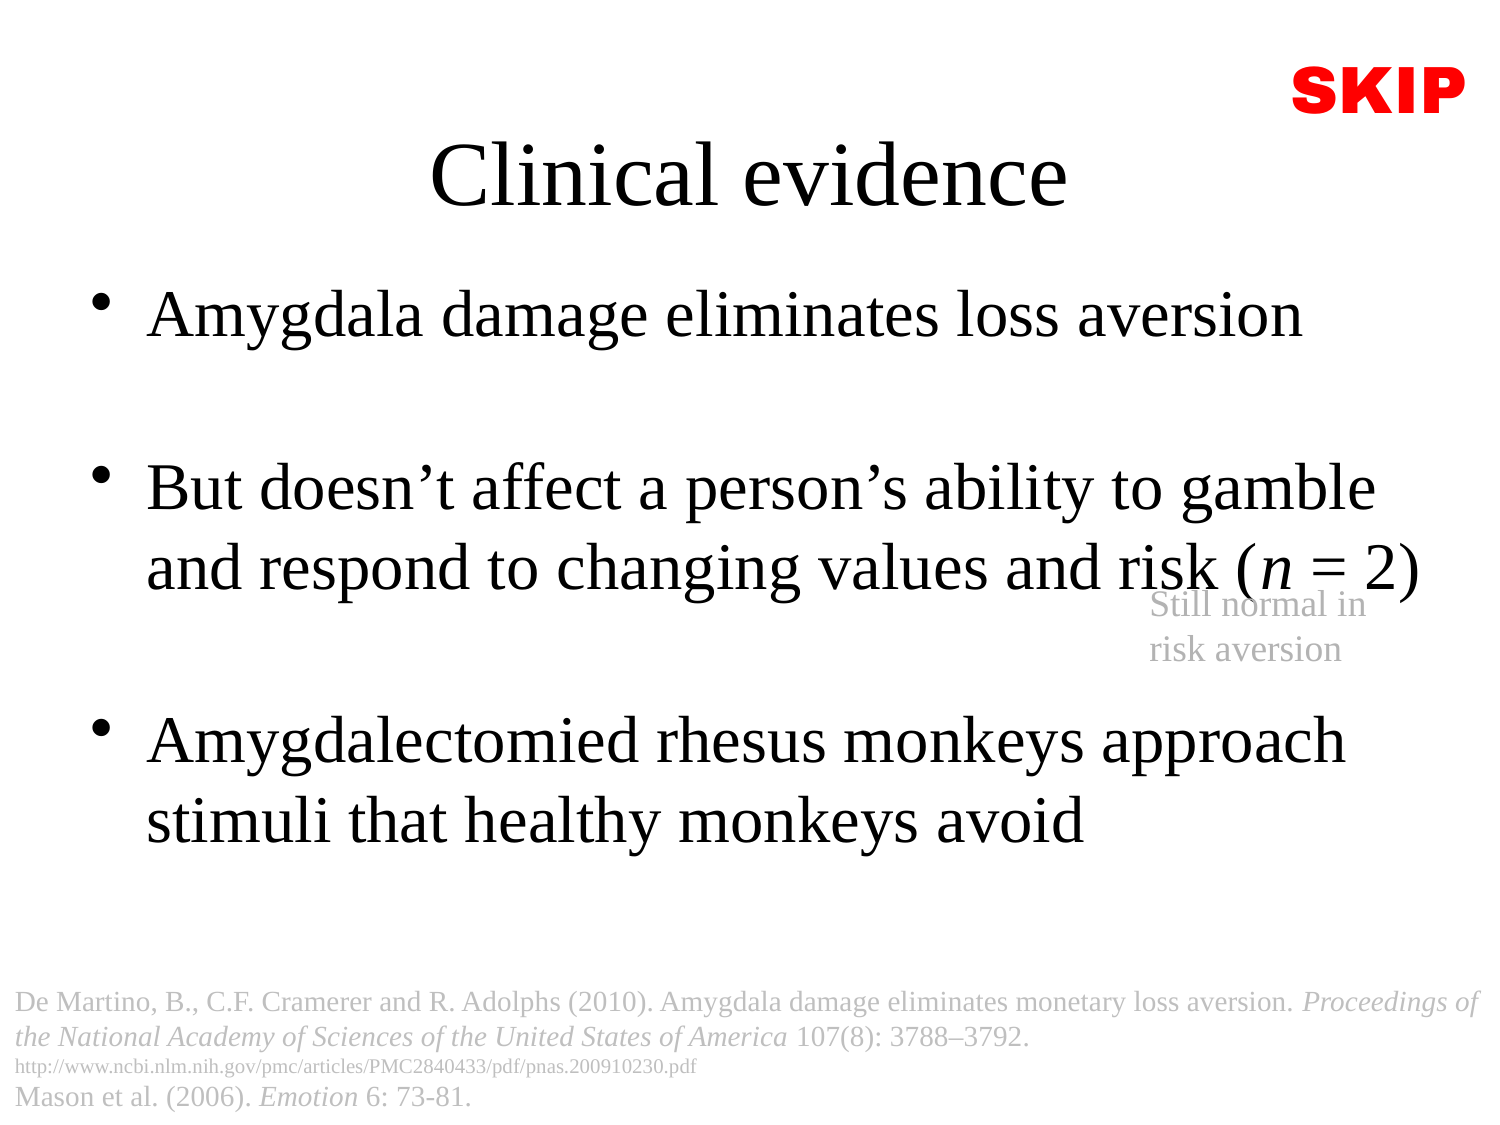

SKIP
# Clinical evidence
Amygdala damage eliminates loss aversion

But doesn’t affect a person’s ability to gamble and respond to changing values and risk (n = 2)

Amygdalectomied rhesus monkeys approach stimuli that healthy monkeys avoid
They prefer higher gains and smaller losses, like normal people
Loss aversion was measured by comparing desirability of various mixed gambles
They do not have an increased appetite for risk per se
They disliked increased outcome variance (risk aversion) as much as normal people do
Still normal in risk aversion
Greater amygdala activation in people with inhibited personalities
De Martino, B., C.F. Cramerer and R. Adolphs (2010). Amygdala damage eliminates monetary loss aversion. Proceedings of the National Academy of Sciences of the United States of America 107(8): 3788–3792. http://www.ncbi.nlm.nih.gov/pmc/articles/PMC2840433/pdf/pnas.200910230.pdf
Mason et al. (2006). Emotion 6: 73-81.
No fMRI study has shown activation of the amygdala associated with loss aversion, but there’s only been one fMRI study of loss aversion